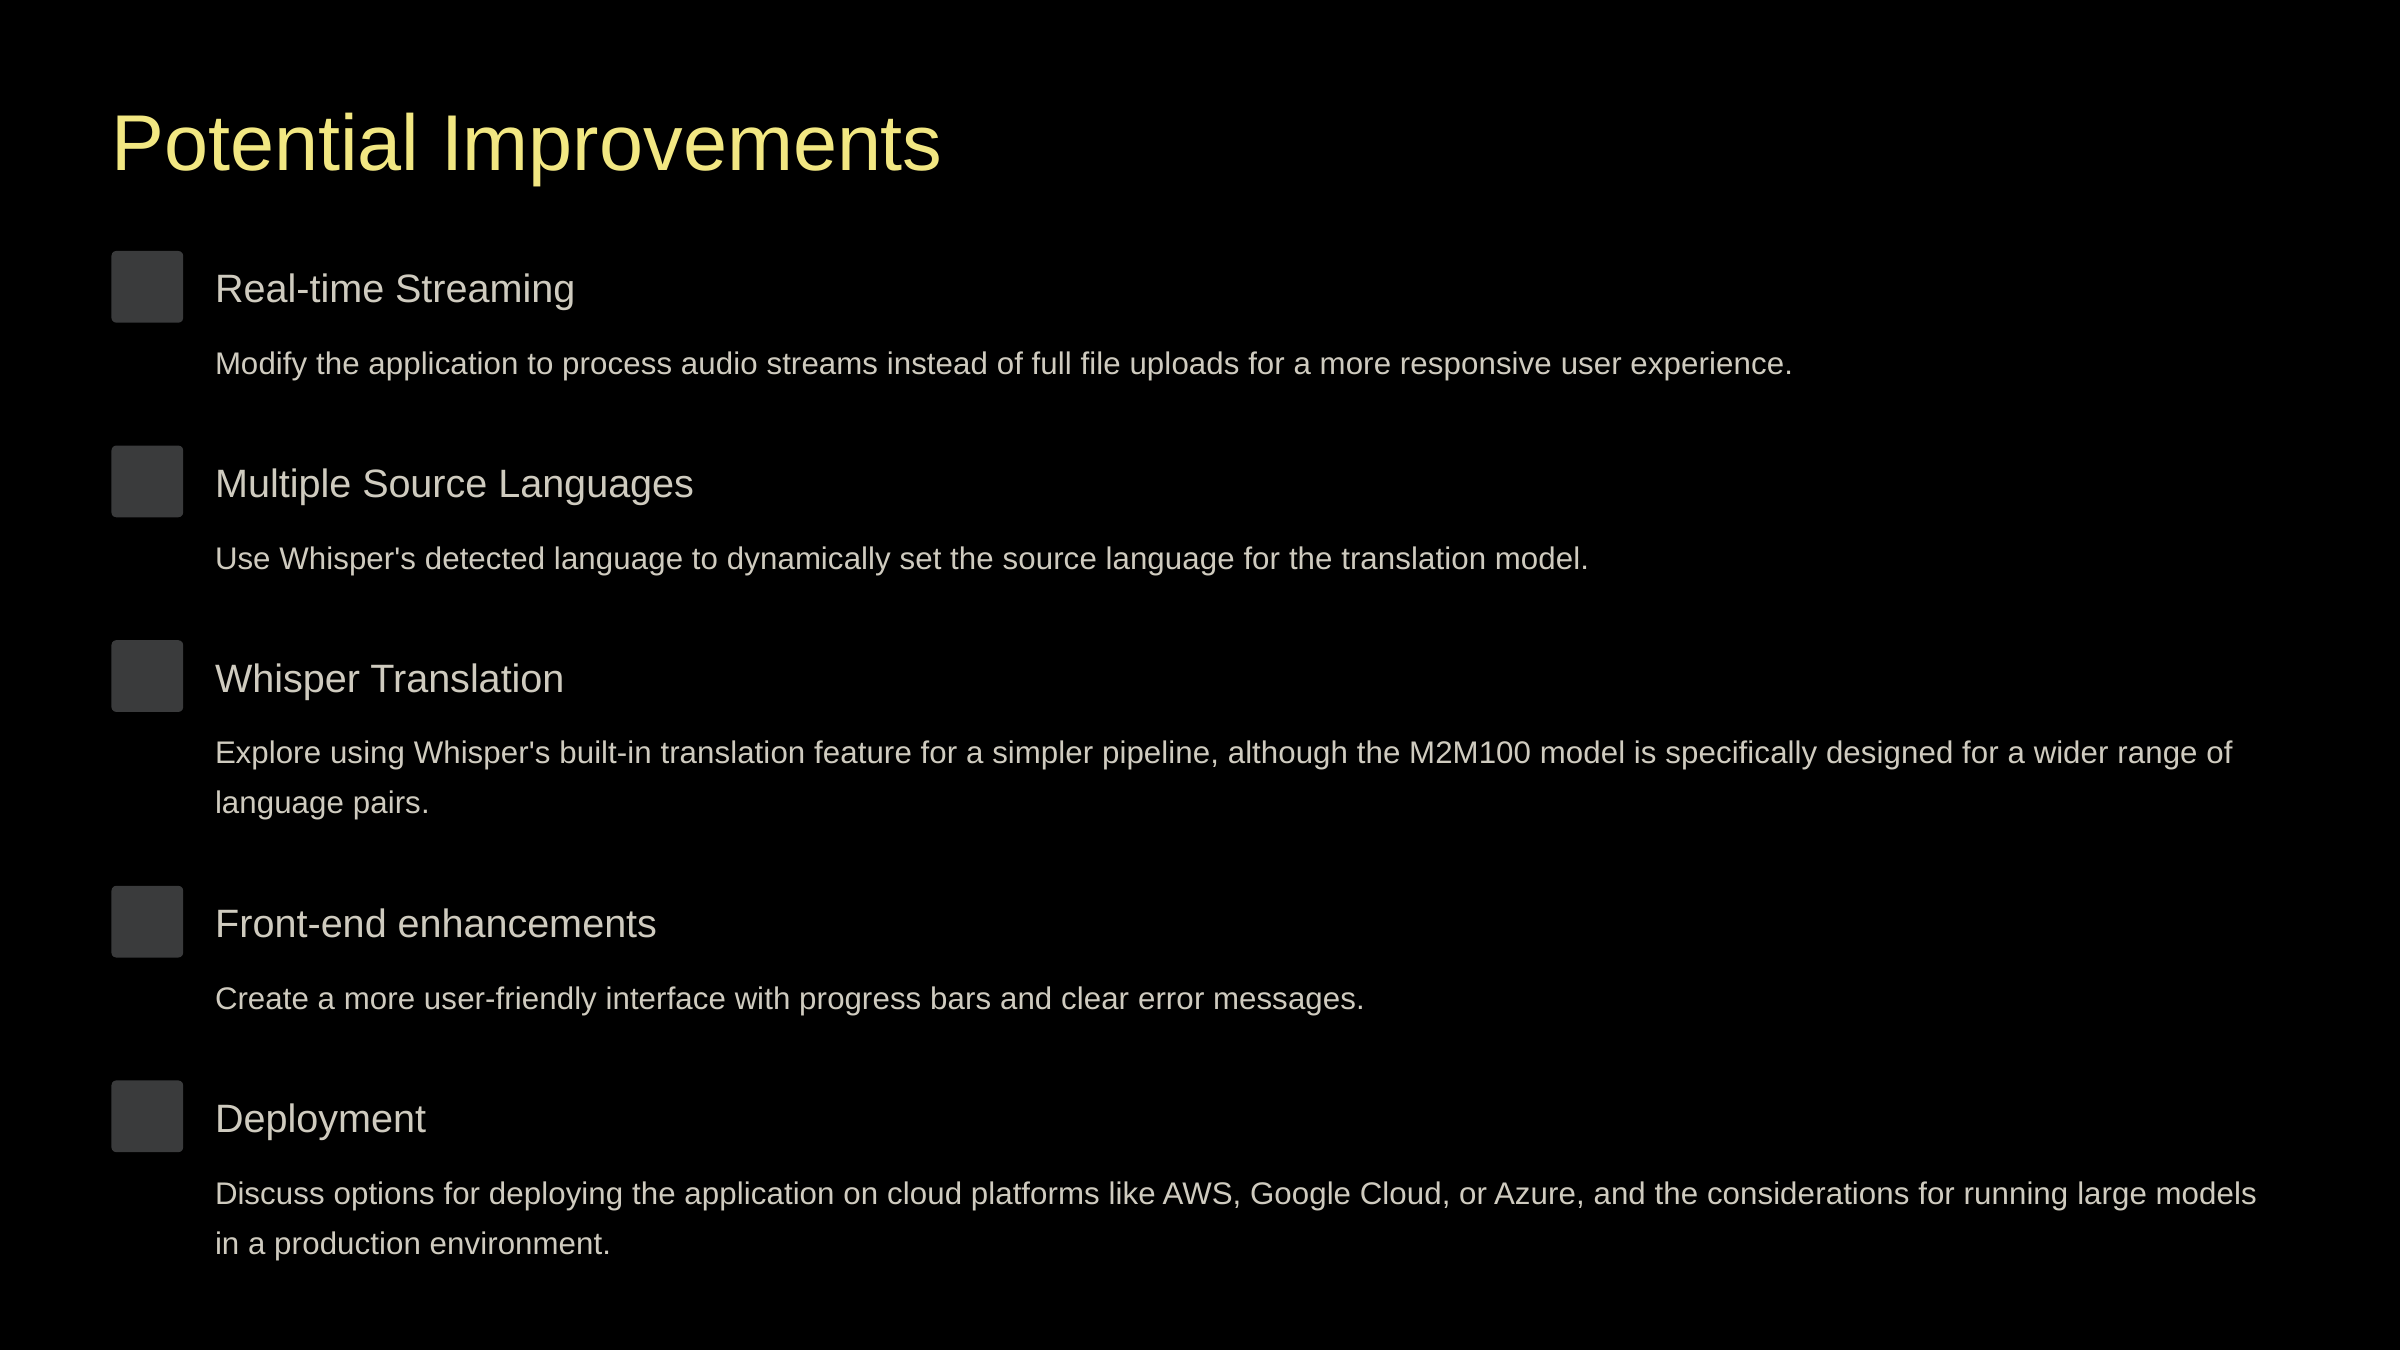

Potential Improvements

Real-time Streaming
Modify the application to process audio streams instead of full file uploads for a more responsive user experience.

Multiple Source Languages
Use Whisper's detected language to dynamically set the source language for the translation model.

Whisper Translation
Explore using Whisper's built-in translation feature for a simpler pipeline, although the M2M100 model is specifically designed for a wider range of language pairs.

Front-end enhancements
Create a more user-friendly interface with progress bars and clear error messages.

Deployment
Discuss options for deploying the application on cloud platforms like AWS, Google Cloud, or Azure, and the considerations for running large models in a production environment.